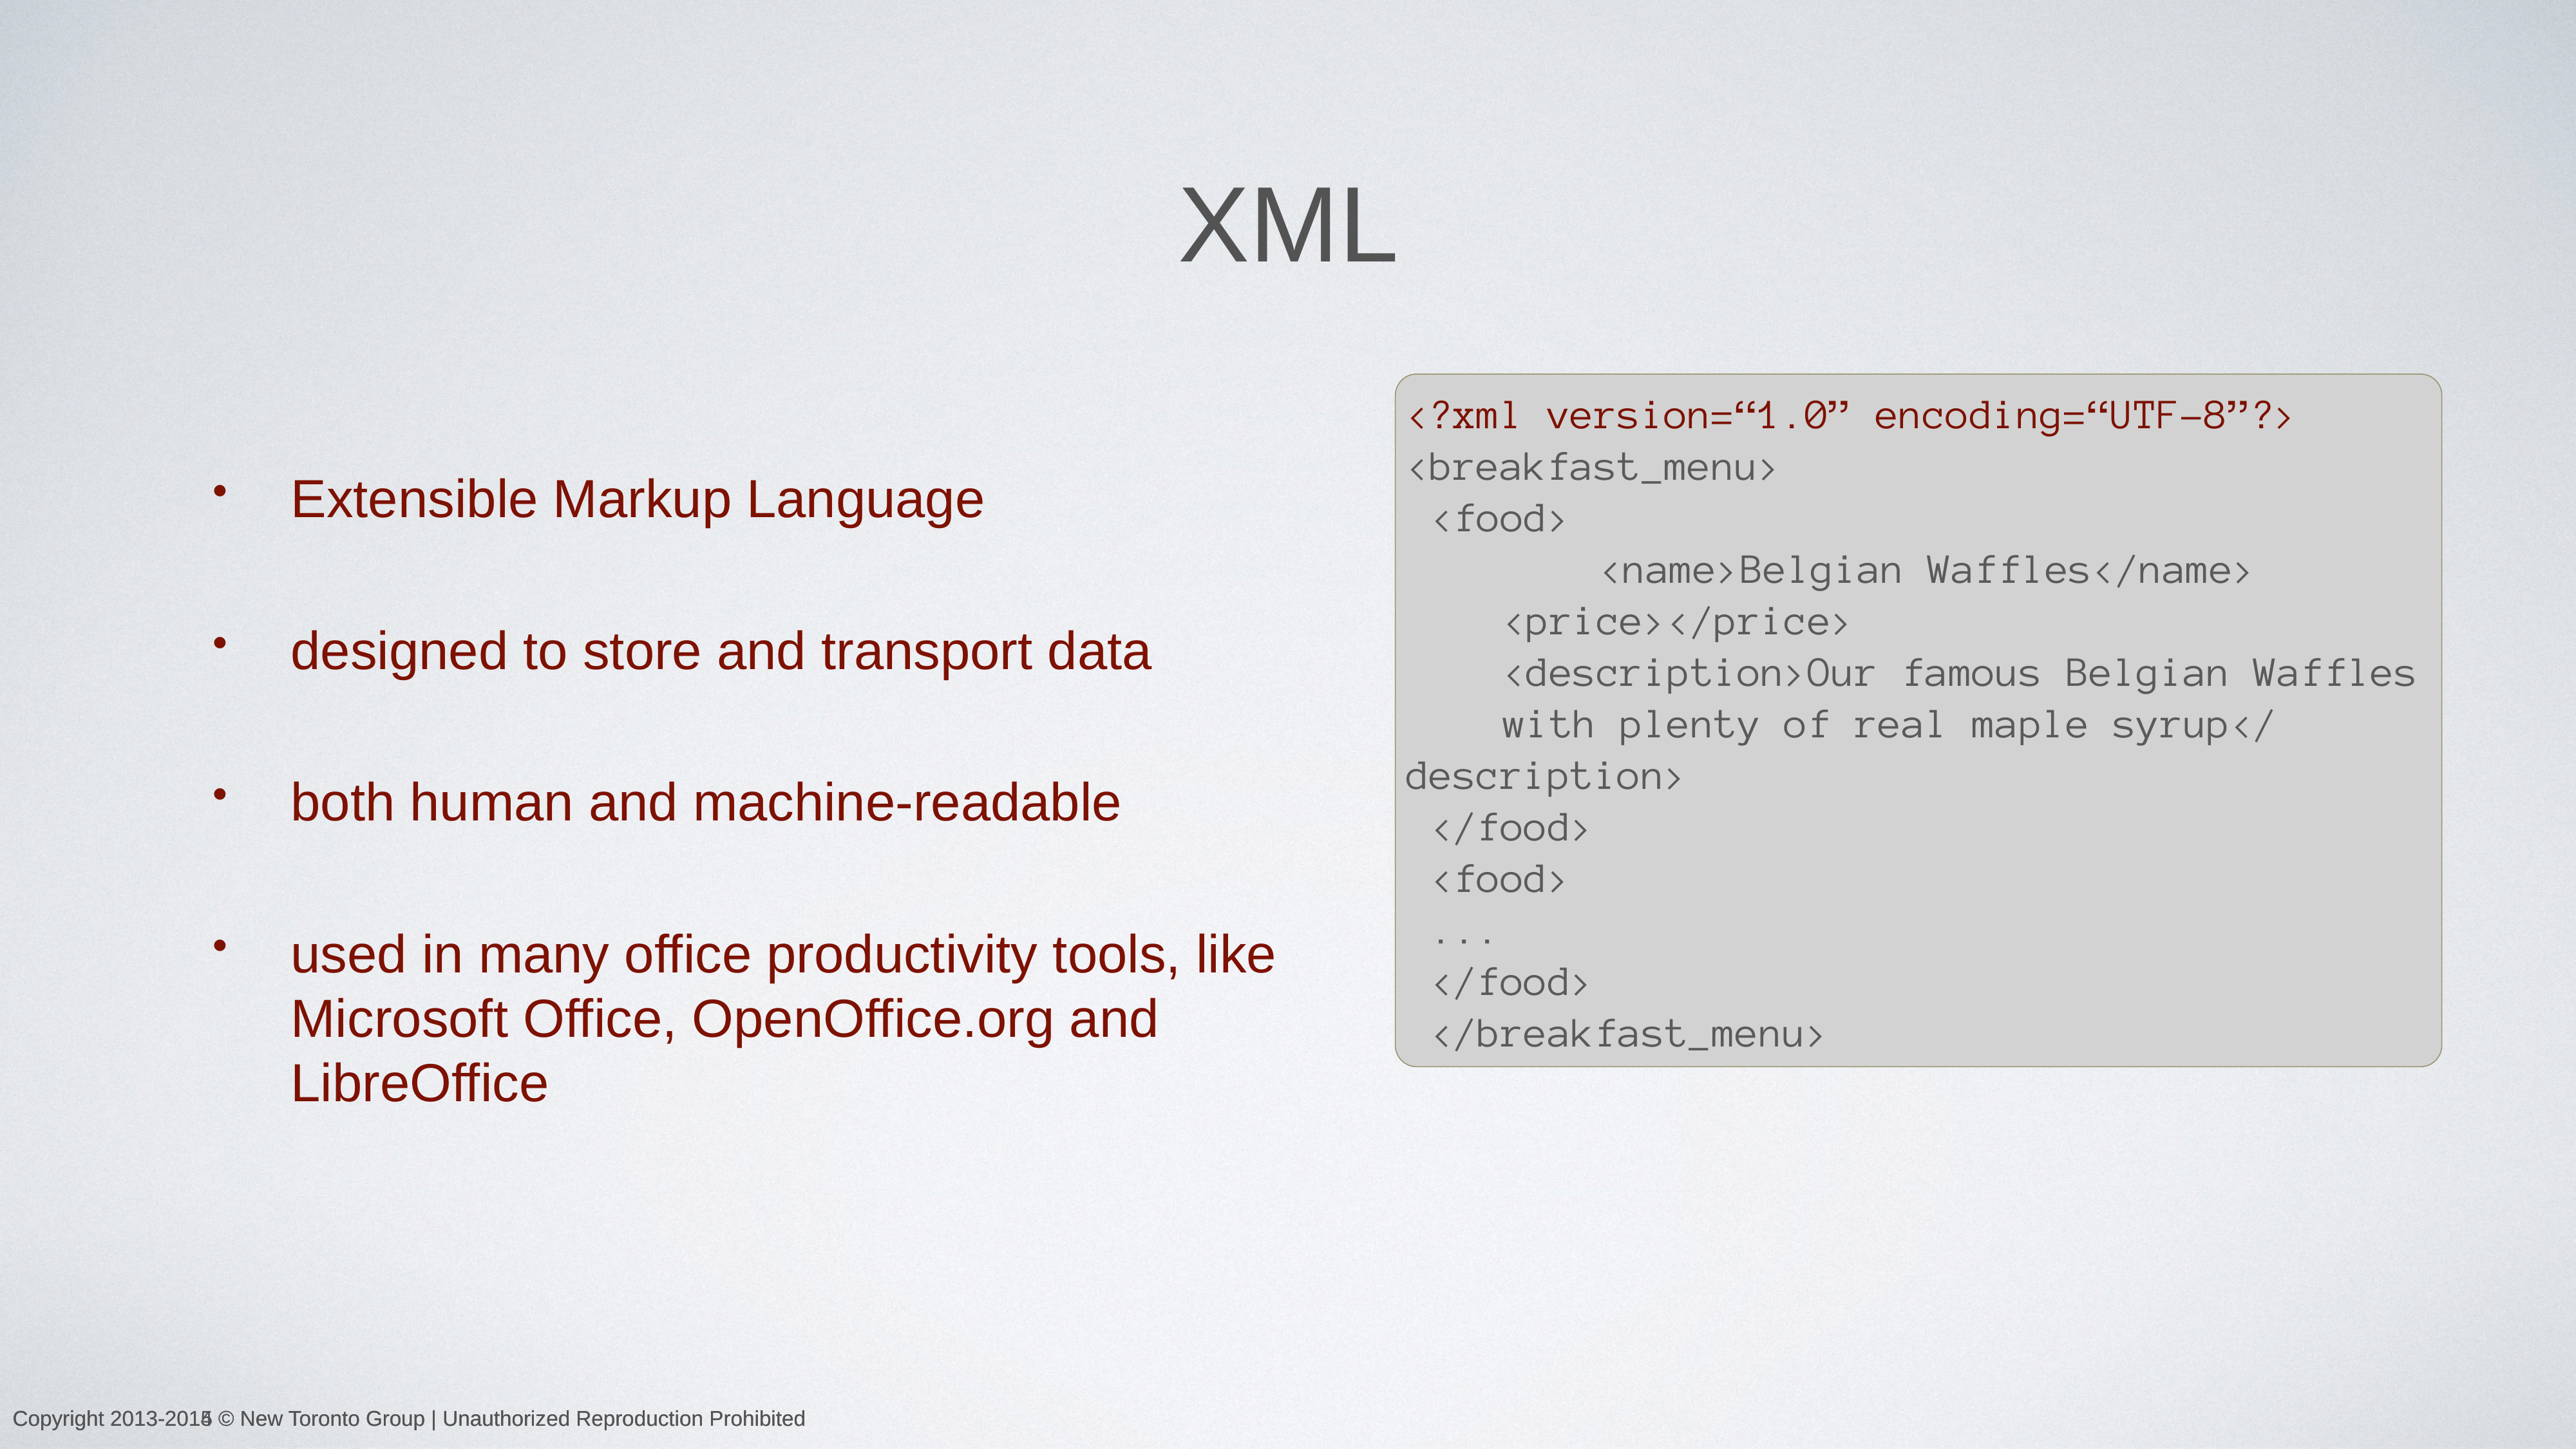

# XML
<?xml version=“1.0” encoding=“UTF-8”?>
<breakfast_menu>
<food>
		<name>Belgian Waffles</name>
	<price></price>
	<description>Our famous Belgian Waffles 	with plenty of real maple syrup</	description>
</food>
<food>
...
</food>
</breakfast_menu>
Extensible Markup Language
designed to store and transport data
both human and machine-readable
used in many office productivity tools, like Microsoft Office, OpenOffice.org and LibreOffice